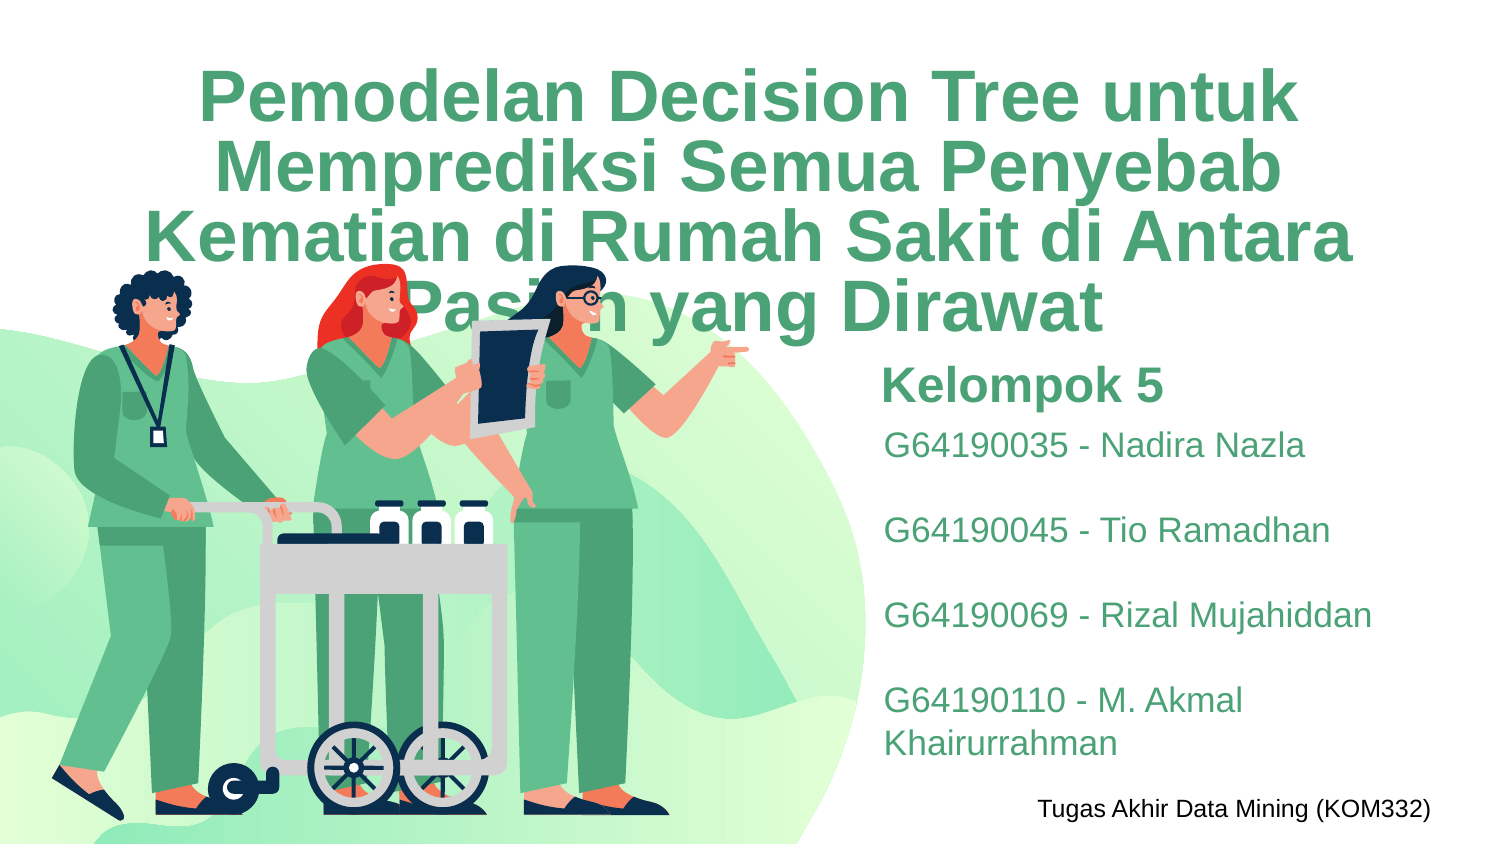

# Pemodelan Decision Tree untuk Memprediksi Semua Penyebab Kematian di Rumah Sakit di Antara Pasien yang Dirawat

Kelompok 5
G64190035 - Nadira Nazla
G64190045 - Tio Ramadhan
G64190069 - Rizal Mujahiddan
G64190110 - M. Akmal Khairurrahman
Tugas Akhir Data Mining (KOM332)